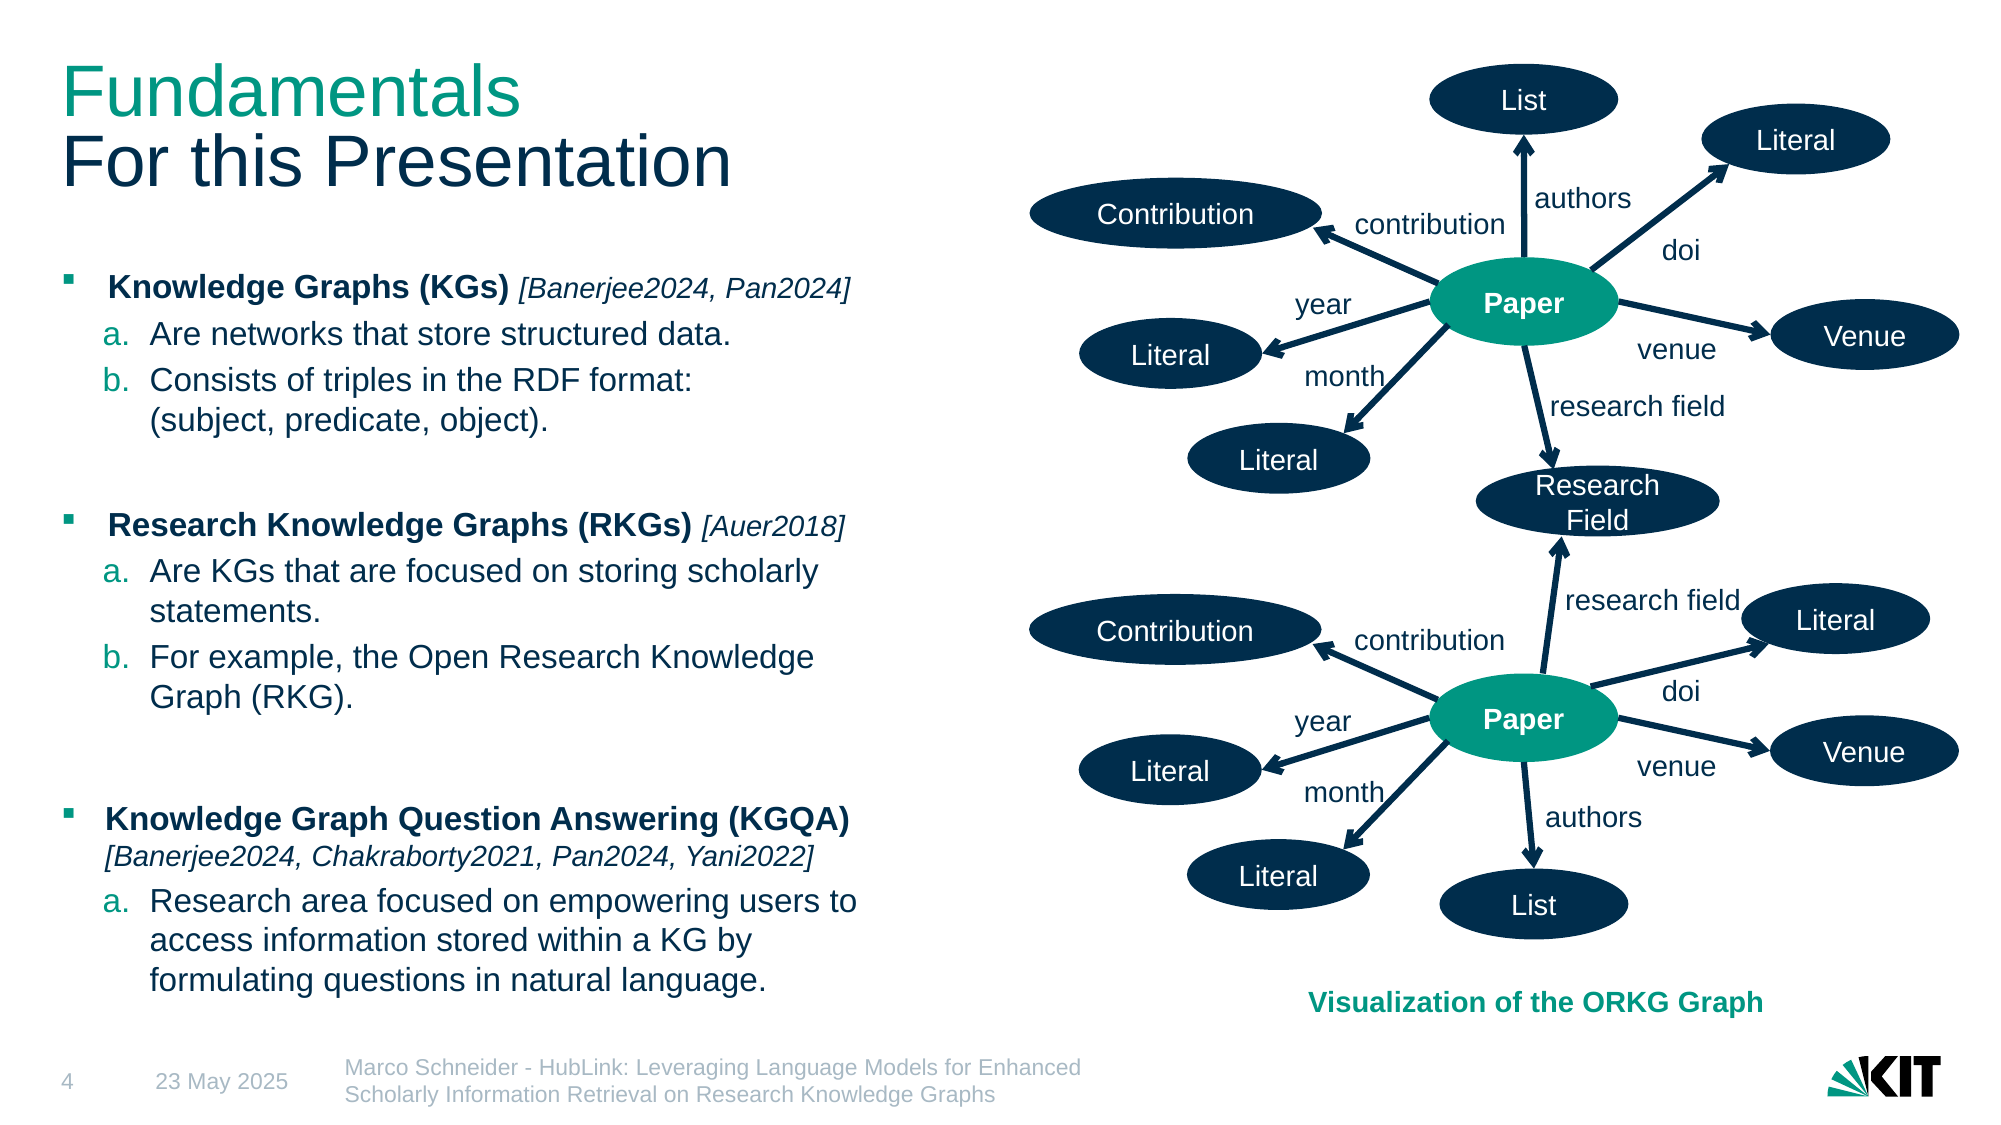

# Fundamentals For this Presentation
List
Literal
authors
Contribution
contribution
doi
Paper
Knowledge Graphs (KGs) [Banerjee2024, Pan2024]
Are networks that store structured data.
Consists of triples in the RDF format:
(subject, predicate, object).

Research Knowledge Graphs (RKGs) [Auer2018]
Are KGs that are focused on storing scholarly statements.
For example, the Open Research Knowledge Graph (RKG).

Knowledge Graph Question Answering (KGQA) [Banerjee2024, Chakraborty2021, Pan2024, Yani2022]
Research area focused on empowering users to access information stored within a KG by formulating questions in natural language.

year
Venue
Literal
venue
month
research field
Literal
ResearchField
research field
Literal
Contribution
contribution
doi
Paper
year
Venue
Literal
venue
month
authors
Literal
List
Visualization of the ORKG Graph
4
23 May 2025
Marco Schneider - HubLink: Leveraging Language Models for Enhanced Scholarly Information Retrieval on Research Knowledge Graphs